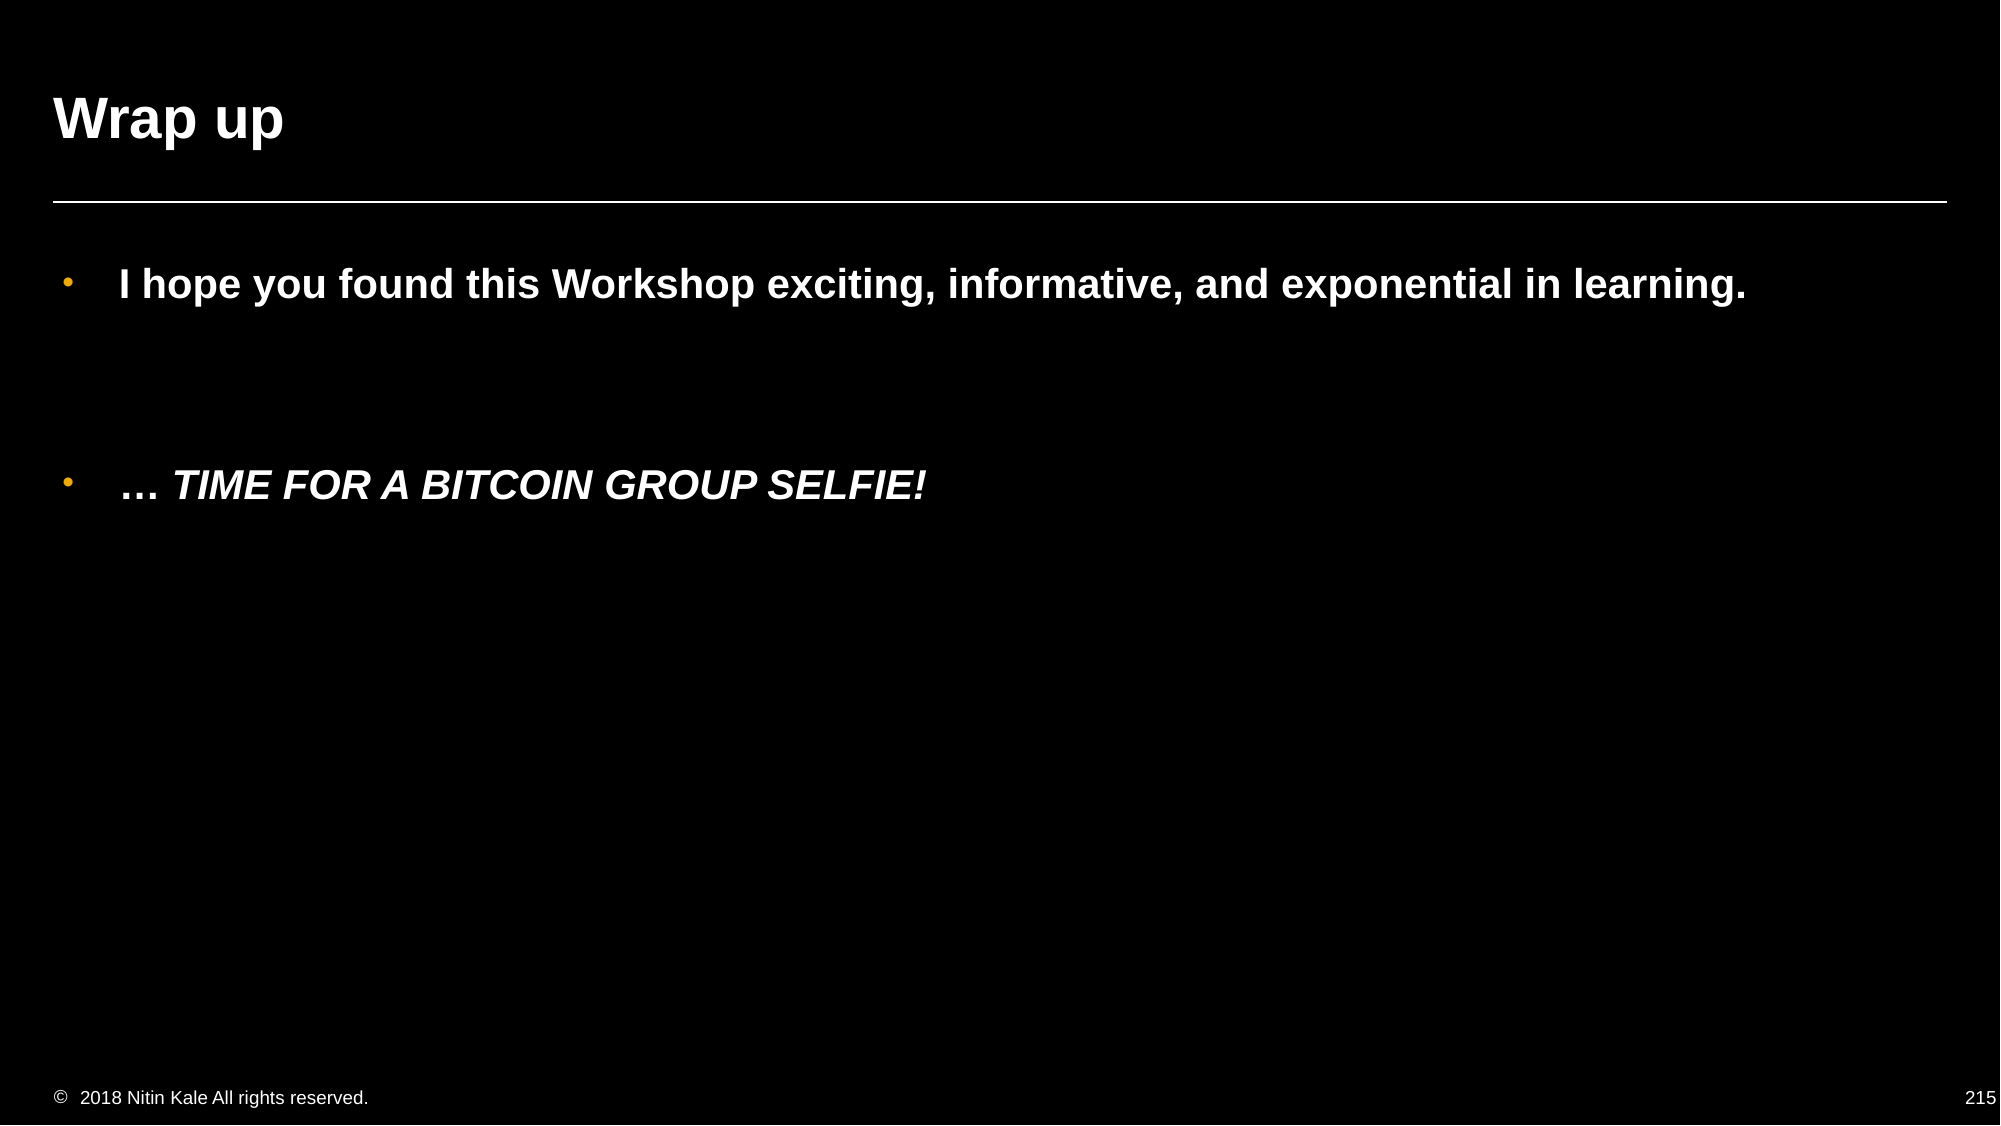

# Wrap up
I hope you found this Workshop exciting, informative, and exponential in learning.

… TIME FOR A BITCOIN GROUP SELFIE!